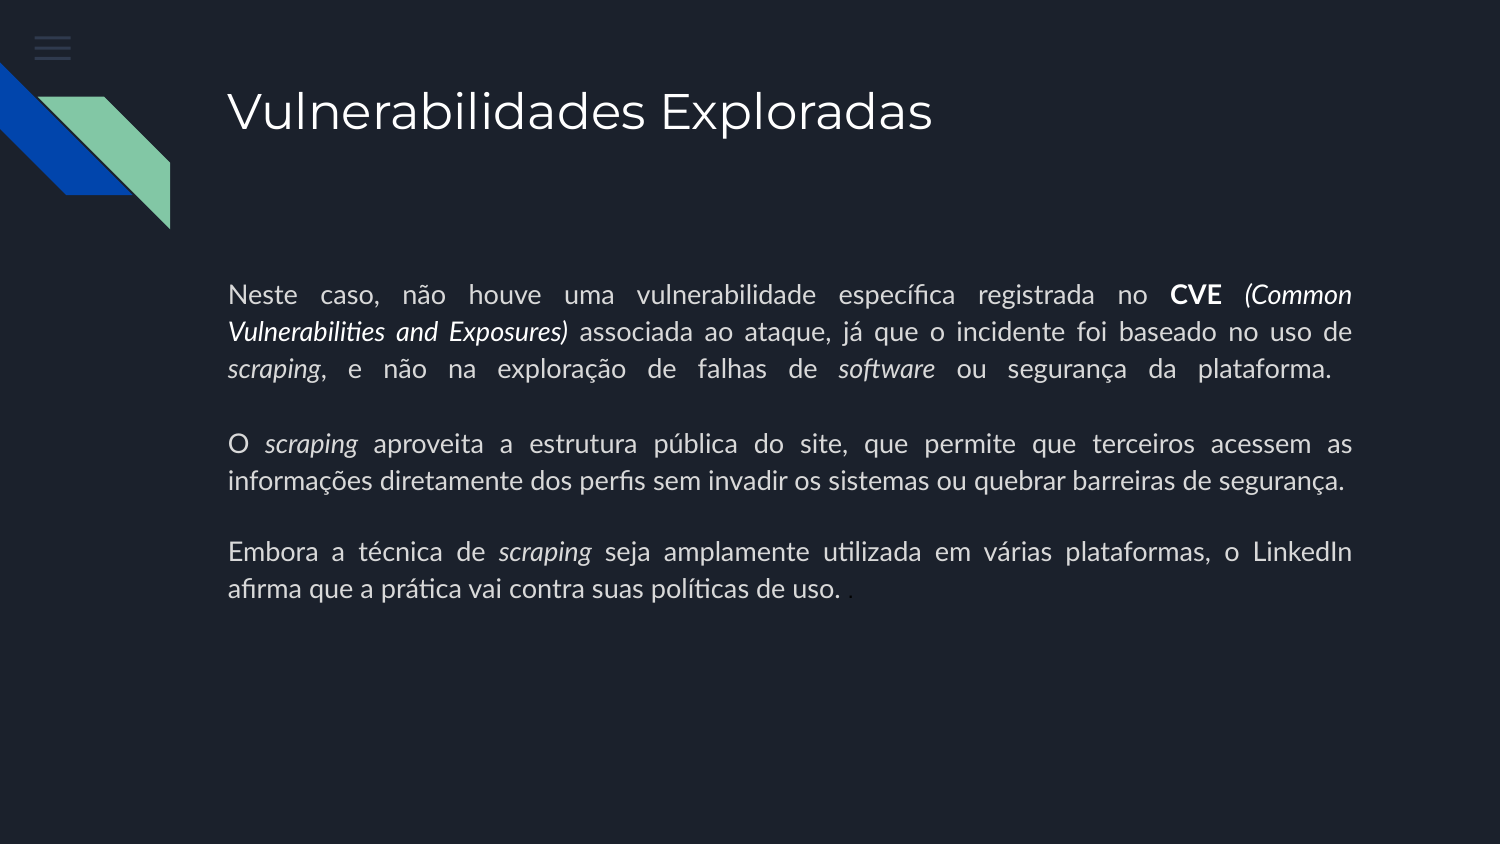

# Vulnerabilidades Exploradas
Neste caso, não houve uma vulnerabilidade específica registrada no CVE (Common Vulnerabilities and Exposures) associada ao ataque, já que o incidente foi baseado no uso de scraping, e não na exploração de falhas de software ou segurança da plataforma.
O scraping aproveita a estrutura pública do site, que permite que terceiros acessem as informações diretamente dos perfis sem invadir os sistemas ou quebrar barreiras de segurança.
Embora a técnica de scraping seja amplamente utilizada em várias plataformas, o LinkedIn afirma que a prática vai contra suas políticas de uso. .